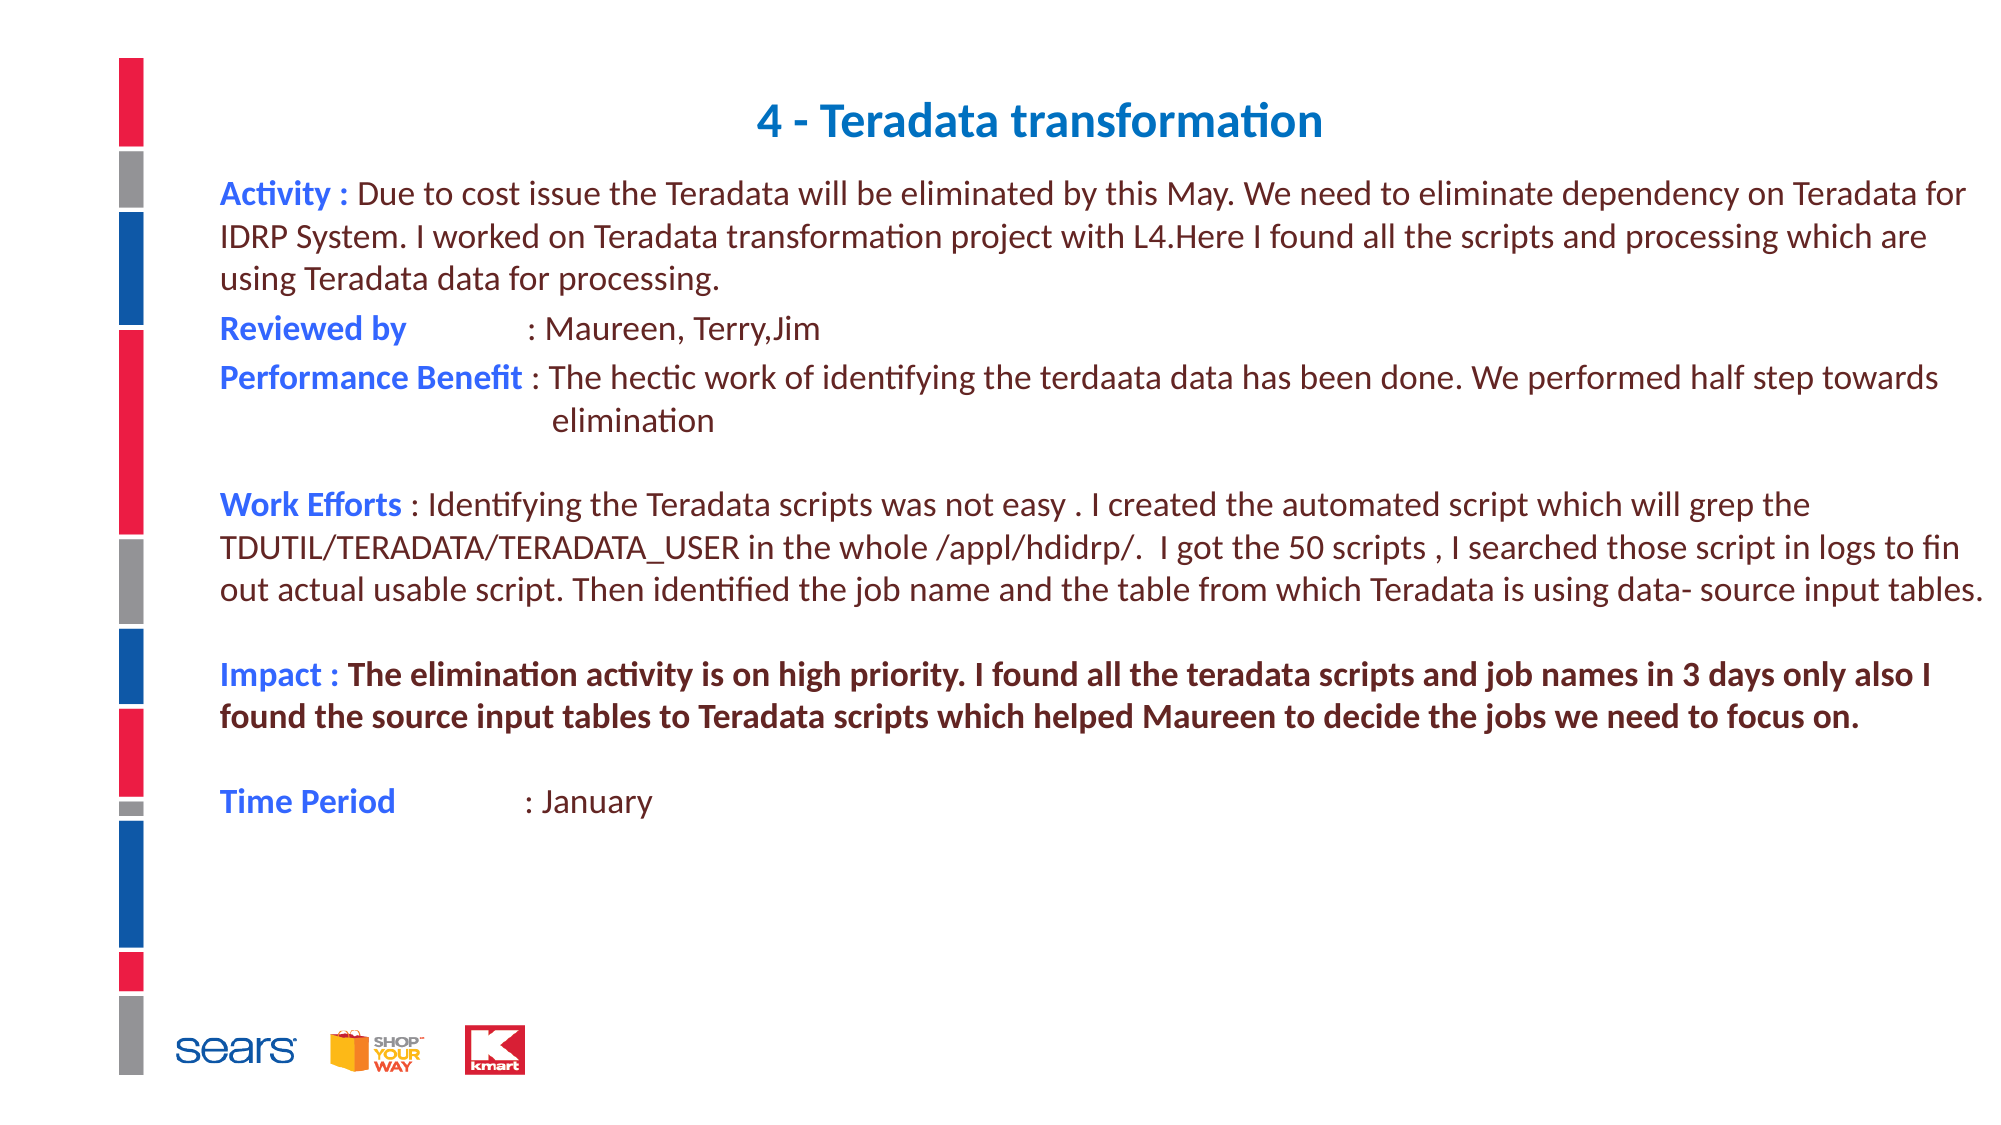

# 4 - Teradata transformation
Activity : Due to cost issue the Teradata will be eliminated by this May. We need to eliminate dependency on Teradata for IDRP System. I worked on Teradata transformation project with L4.Here I found all the scripts and processing which are using Teradata data for processing.
Reviewed by               : Maureen, Terry,Jim
Performance Benefit : The hectic work of identifying the terdaata data has been done. We performed half step towards 		    elimination

Work Efforts : Identifying the Teradata scripts was not easy . I created the automated script which will grep the TDUTIL/TERADATA/TERADATA_USER in the whole /appl/hdidrp/.  I got the 50 scripts , I searched those script in logs to fin out actual usable script. Then identified the job name and the table from which Teradata is using data- source input tables.

Impact : The elimination activity is on high priority. I found all the teradata scripts and job names in 3 days only also I found the source input tables to Teradata scripts which helped Maureen to decide the jobs we need to focus on.

Time Period                : January